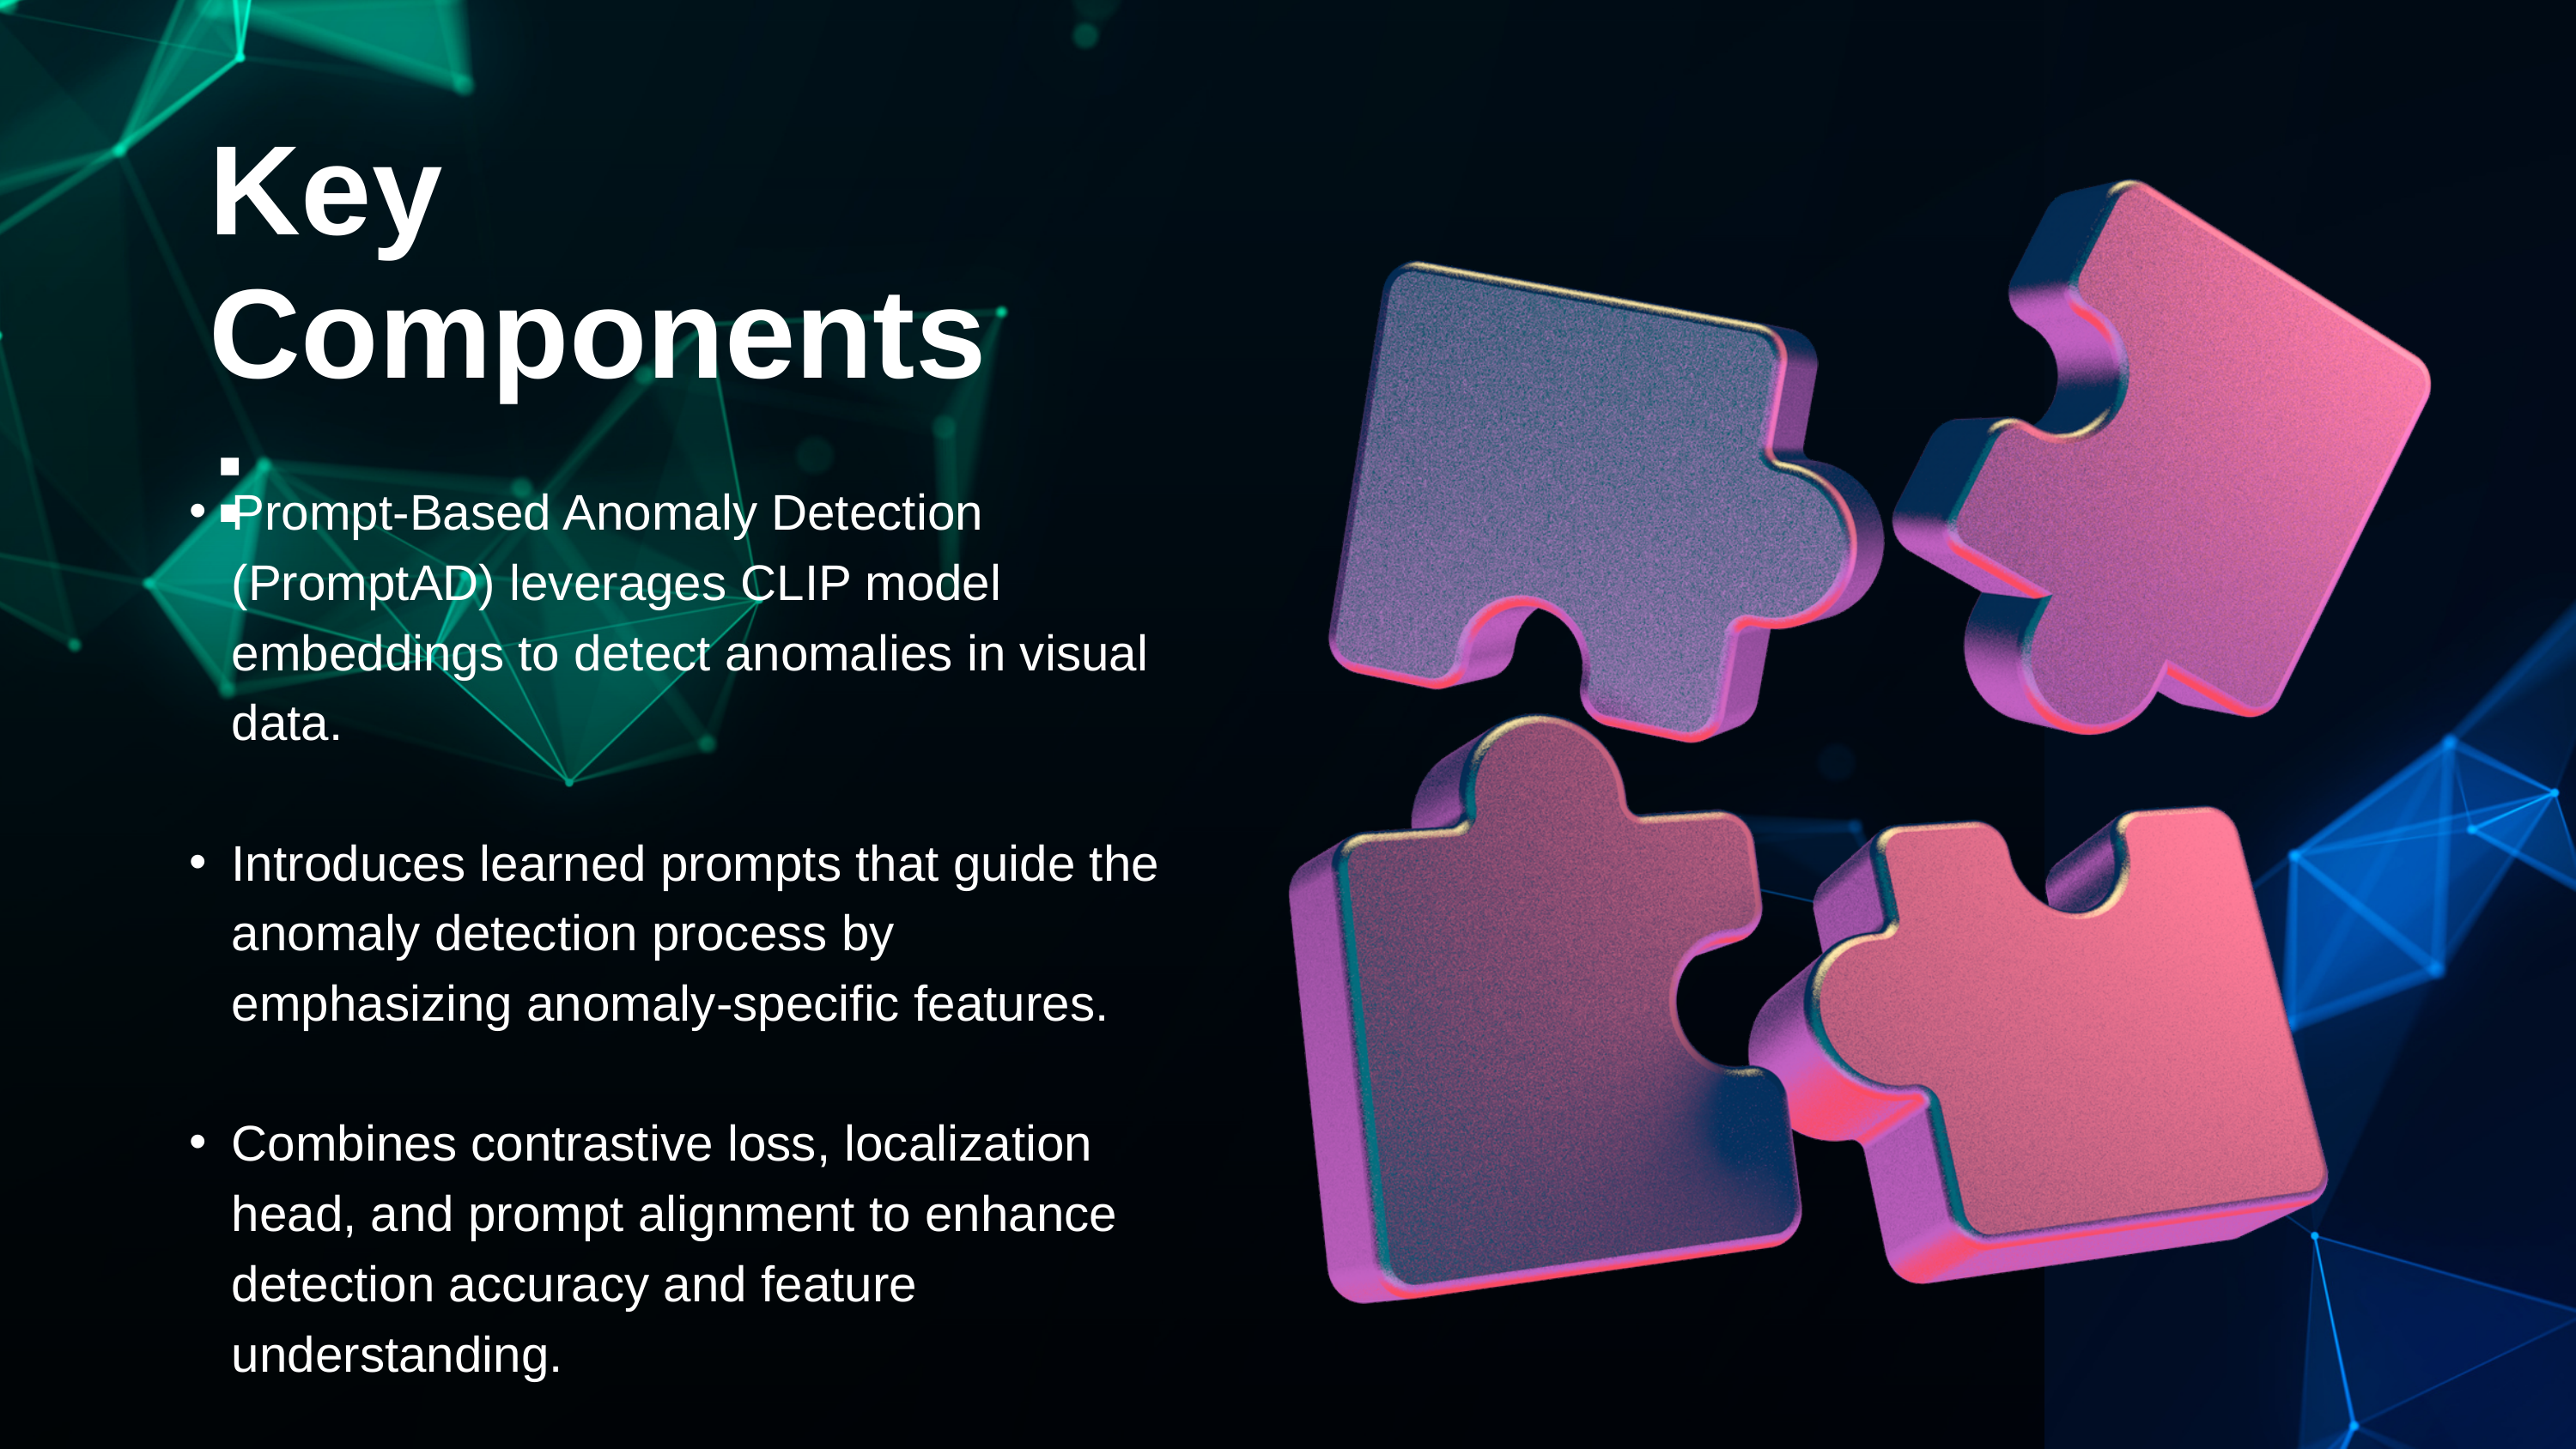

Key Components:

Prompt-Based Anomaly Detection (PromptAD) leverages CLIP model embeddings to detect anomalies in visual data.

Introduces learned prompts that guide the anomaly detection process by emphasizing anomaly-specific features.

Combines contrastive loss, localization head, and prompt alignment to enhance detection accuracy and feature understanding.